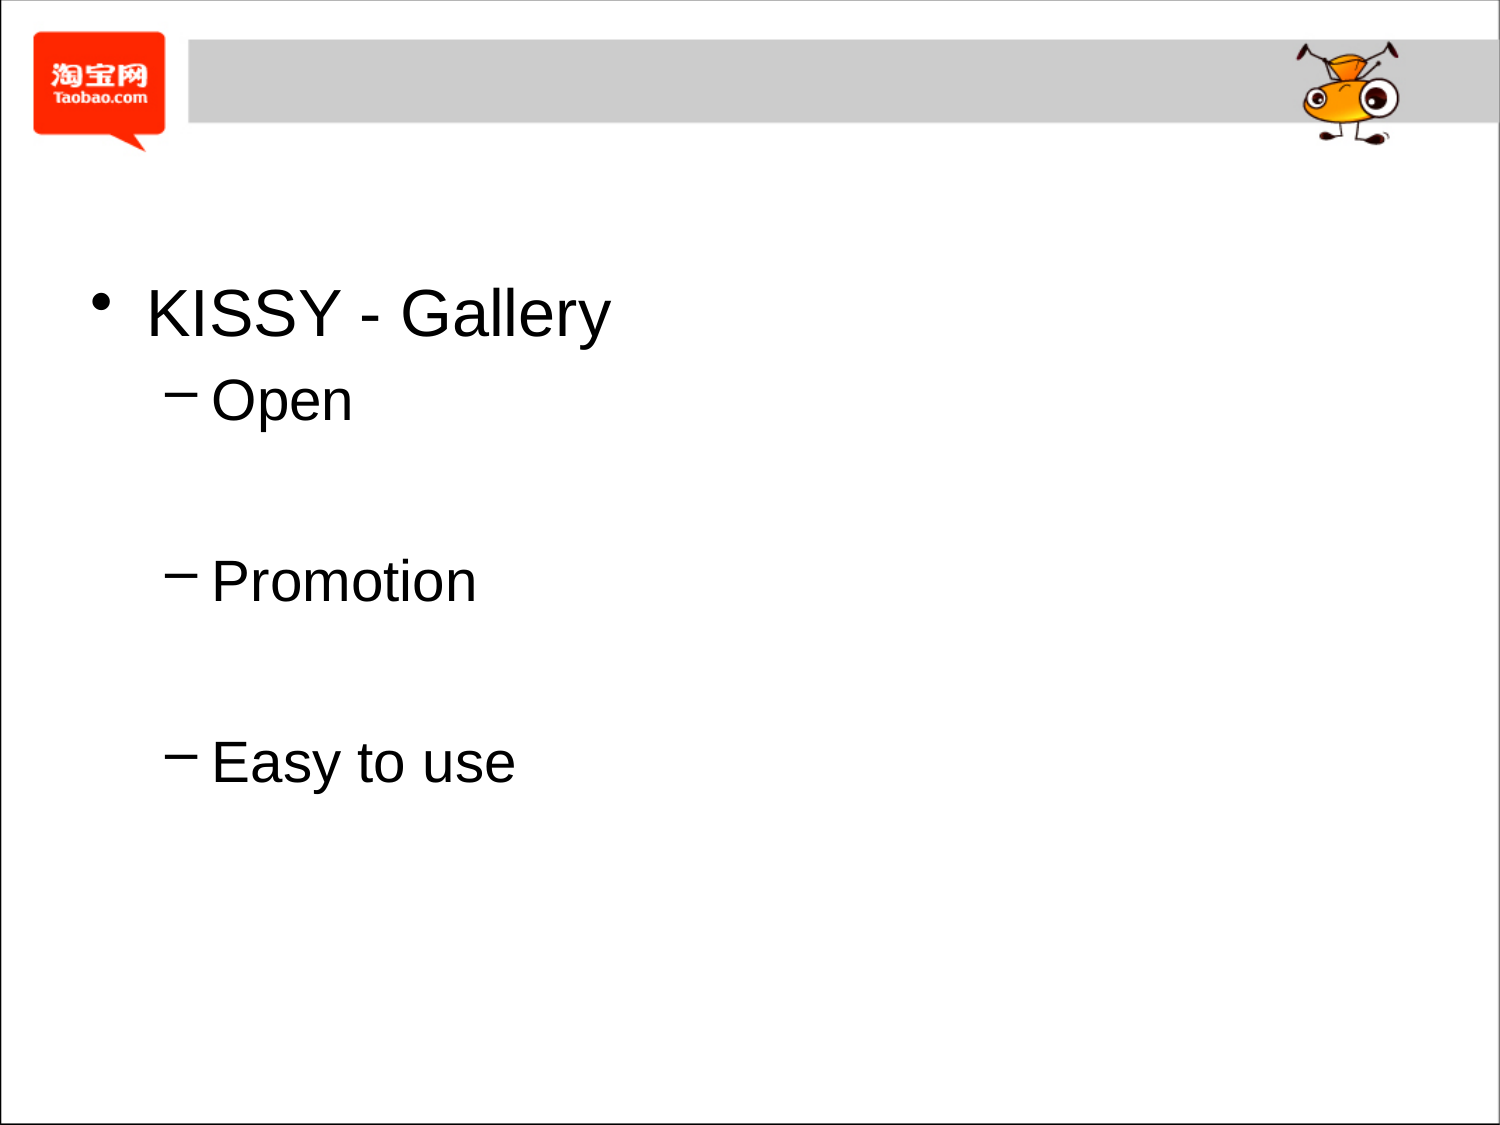

#
KISSY - Gallery
Open

Promotion

Easy to use